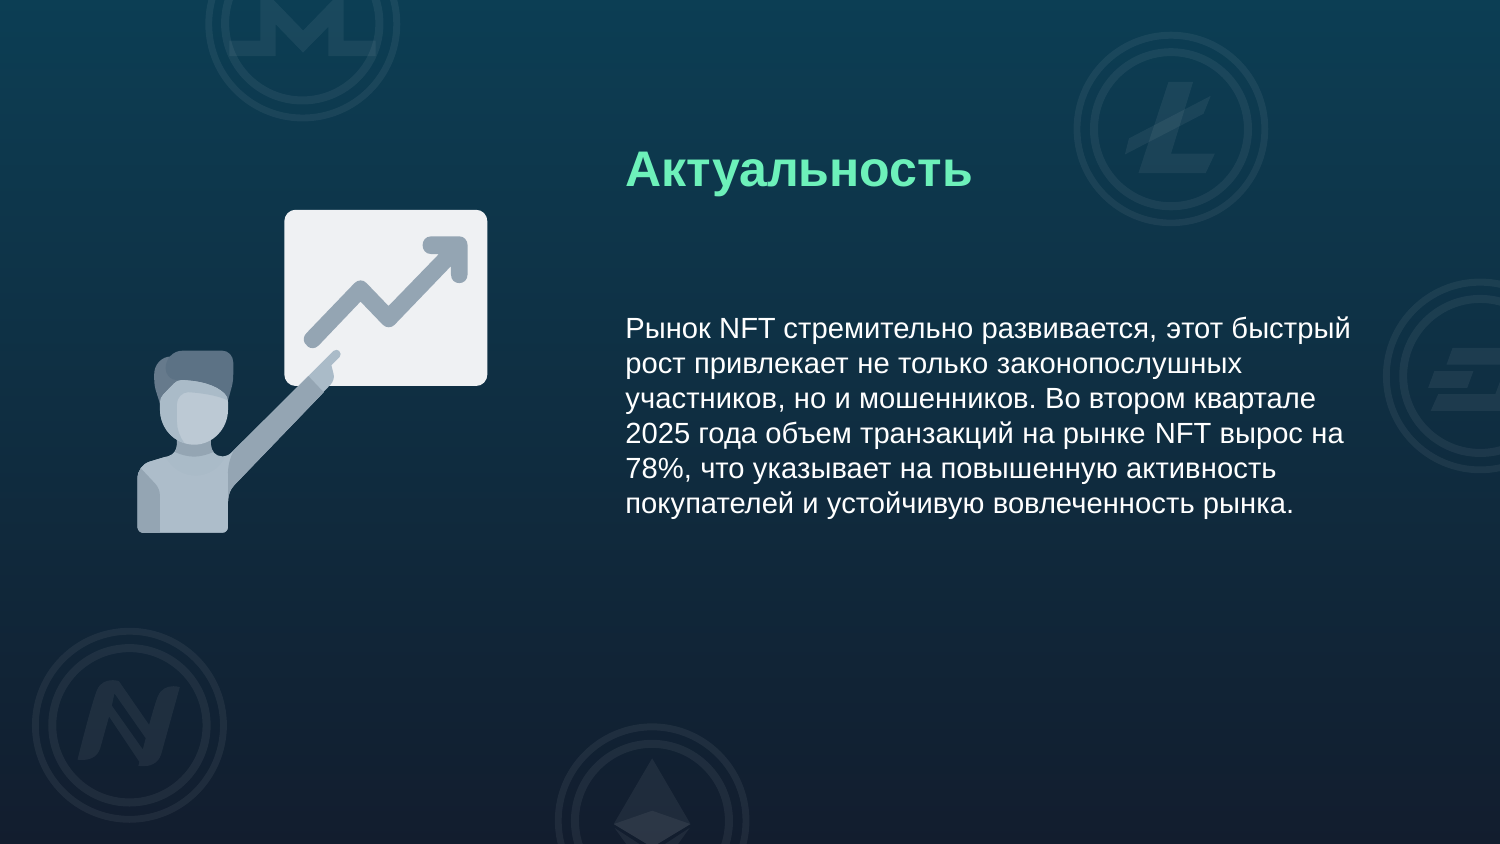

# Актуальность

Рынок NFT стремительно развивается, этот быстрый рост привлекает не только законопослушных участников, но и мошенников. Во втором квартале 2025 года объем транзакций на рынке NFT вырос на 78%, что указывает на повышенную активность покупателей и устойчивую вовлеченность рынка.